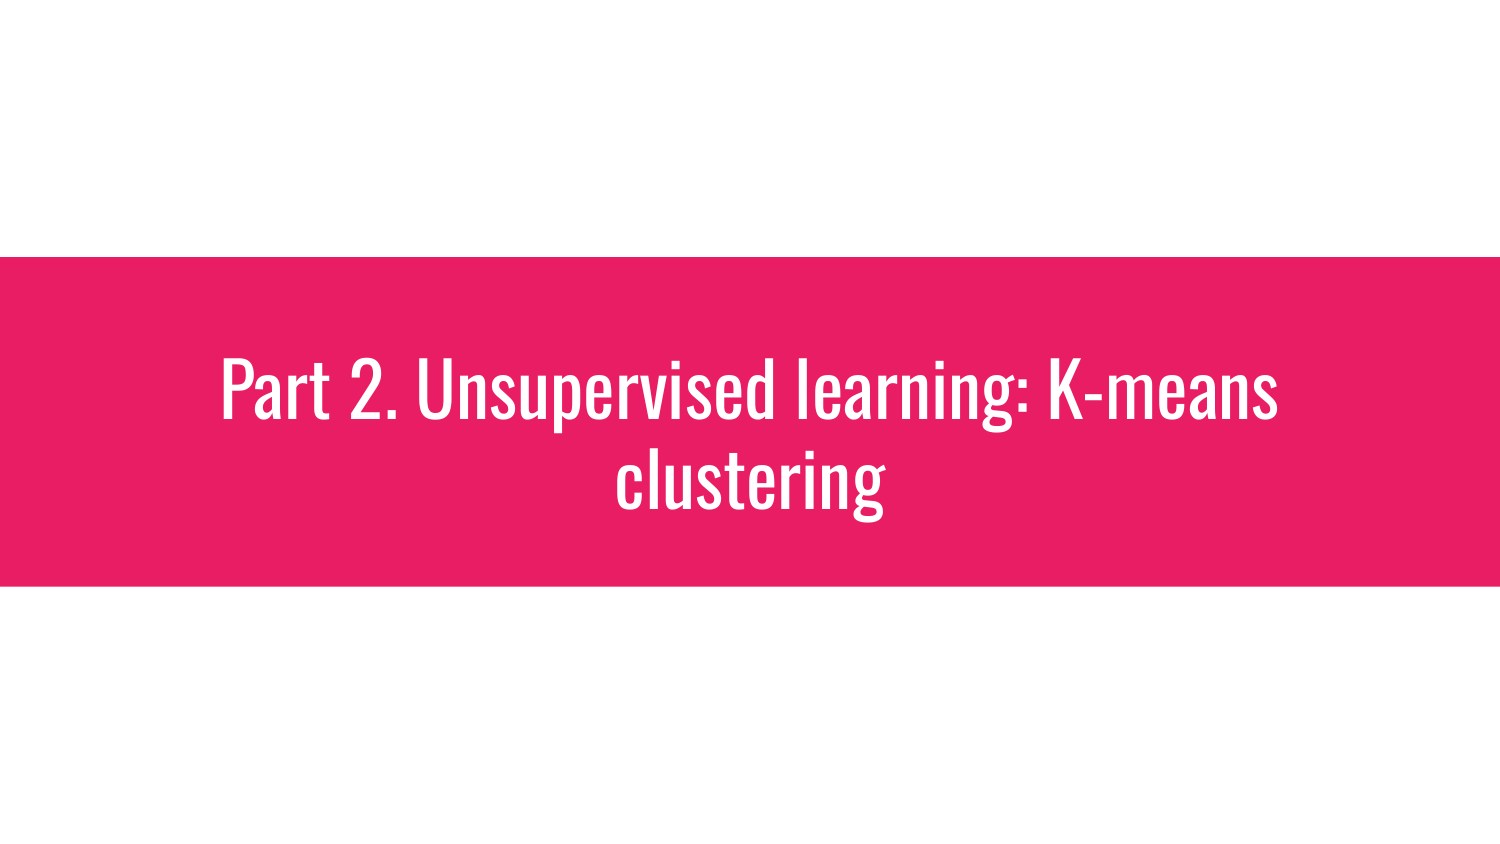

# Part 2. Unsupervised learning: K-means clustering